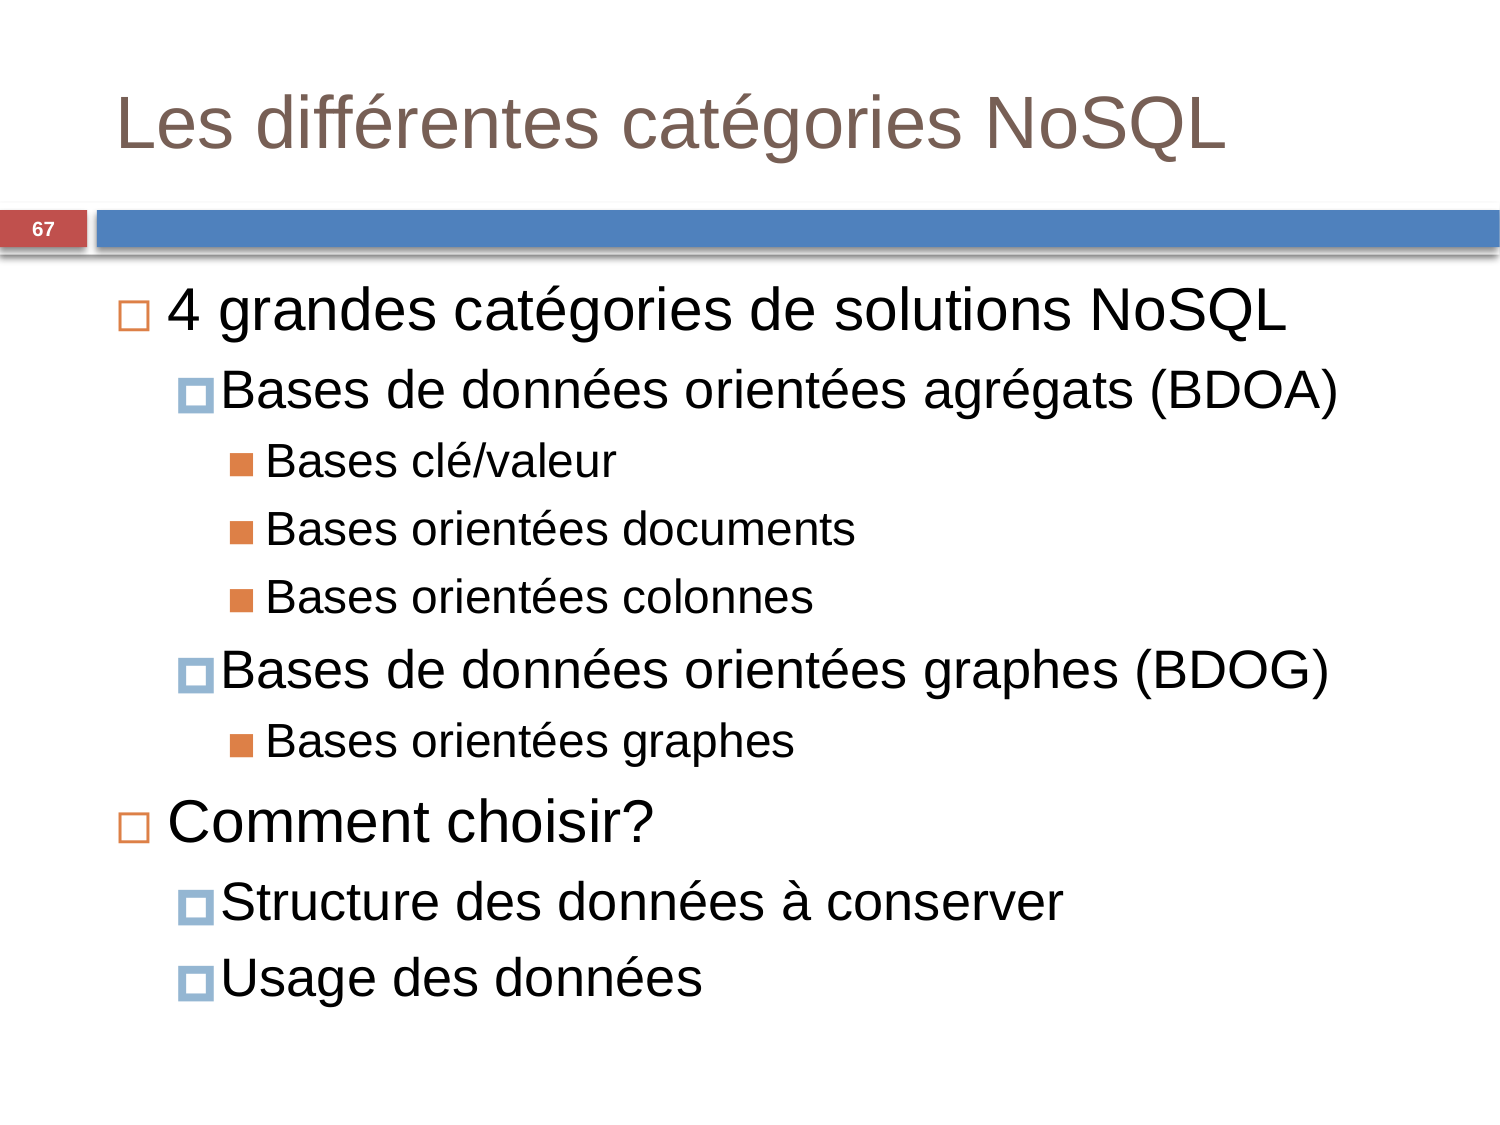

Les différentes catégories NoSQL
67
4 grandes catégories de solutions NoSQL
Bases de données orientées agrégats (BDOA)
Bases clé/valeur
Bases orientées documents
Bases orientées colonnes
Bases de données orientées graphes (BDOG)
Bases orientées graphes
Comment choisir?
Structure des données à conserver
Usage des données